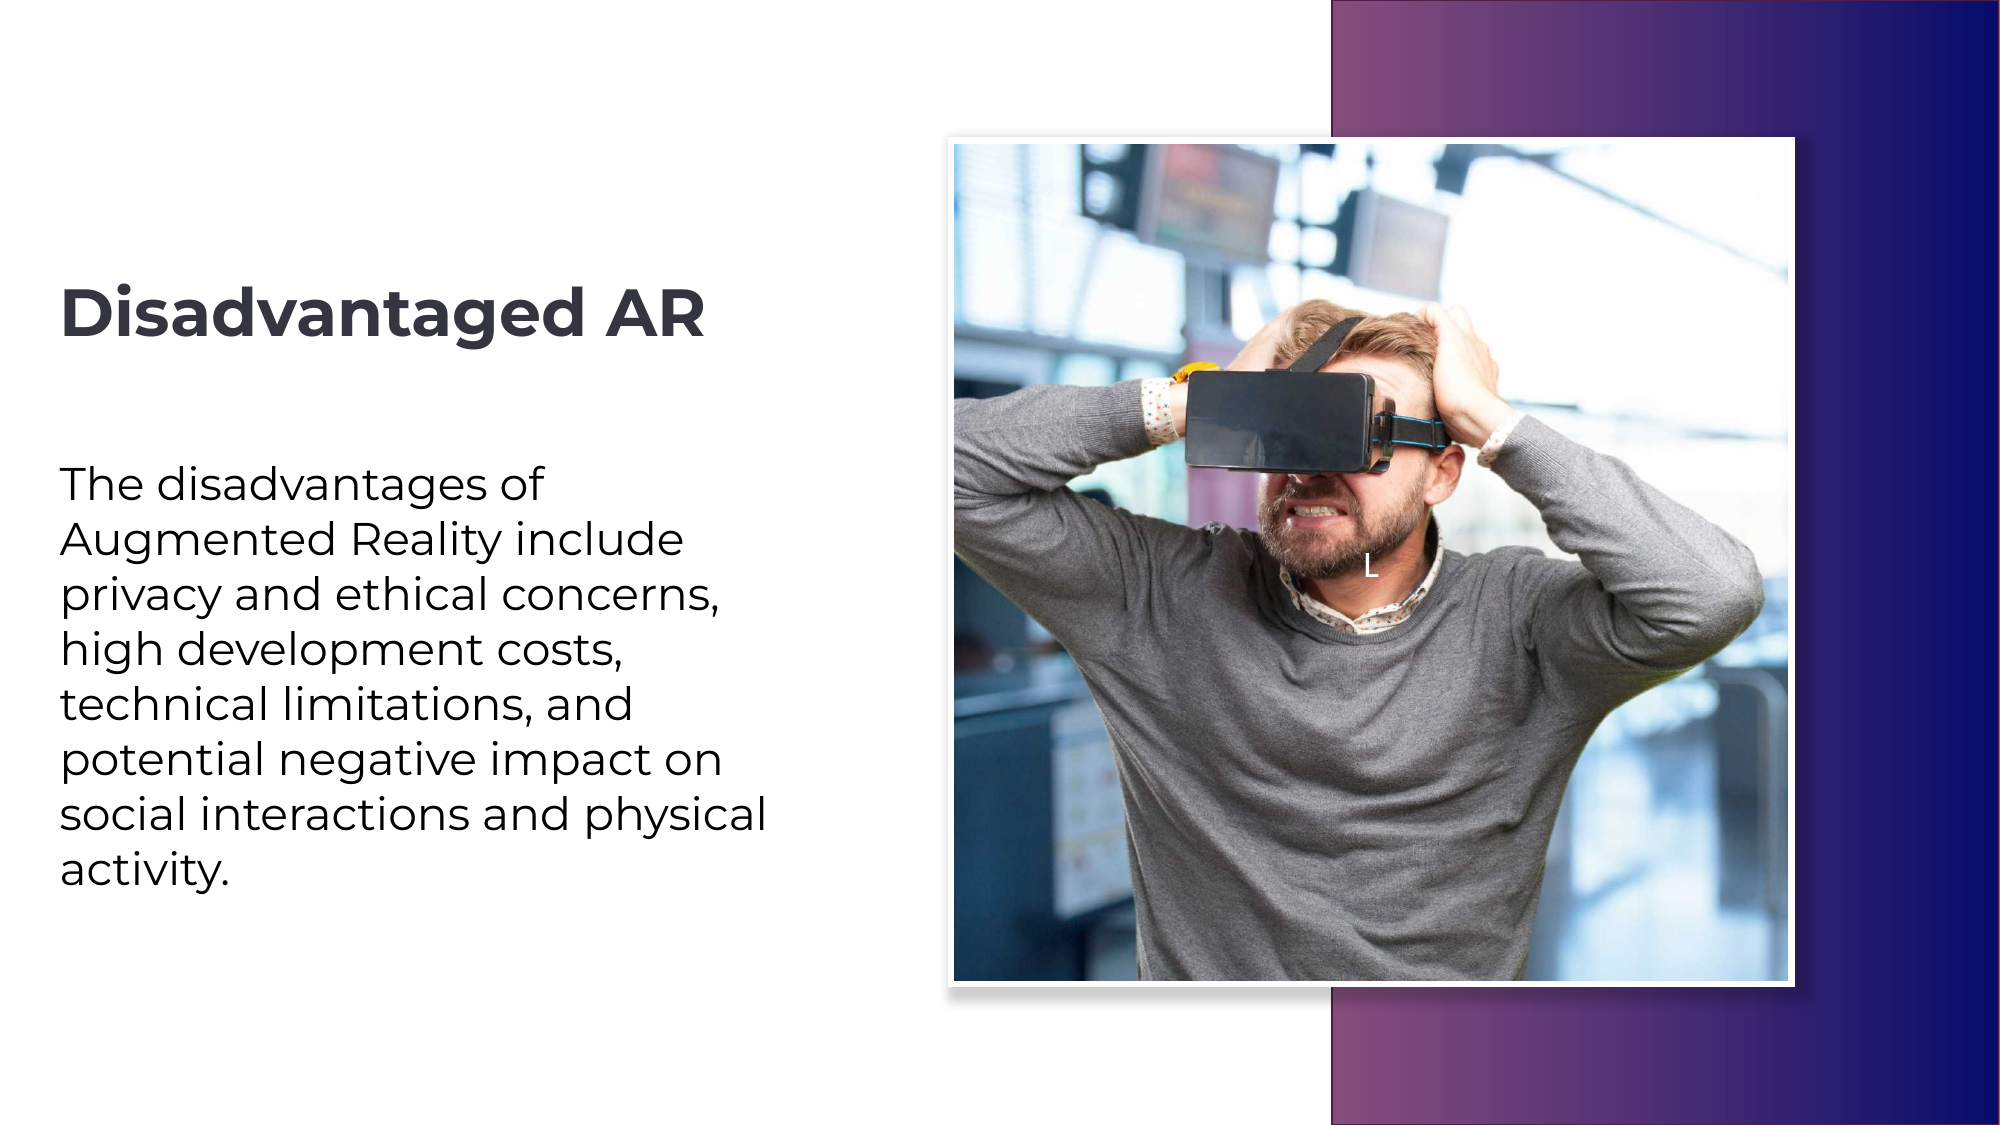

L
Disadvantaged AR

The disadvantages of Augmented Reality include privacy and ethical concerns, high development costs, technical limitations, and potential negative impact on social interactions and physical activity.